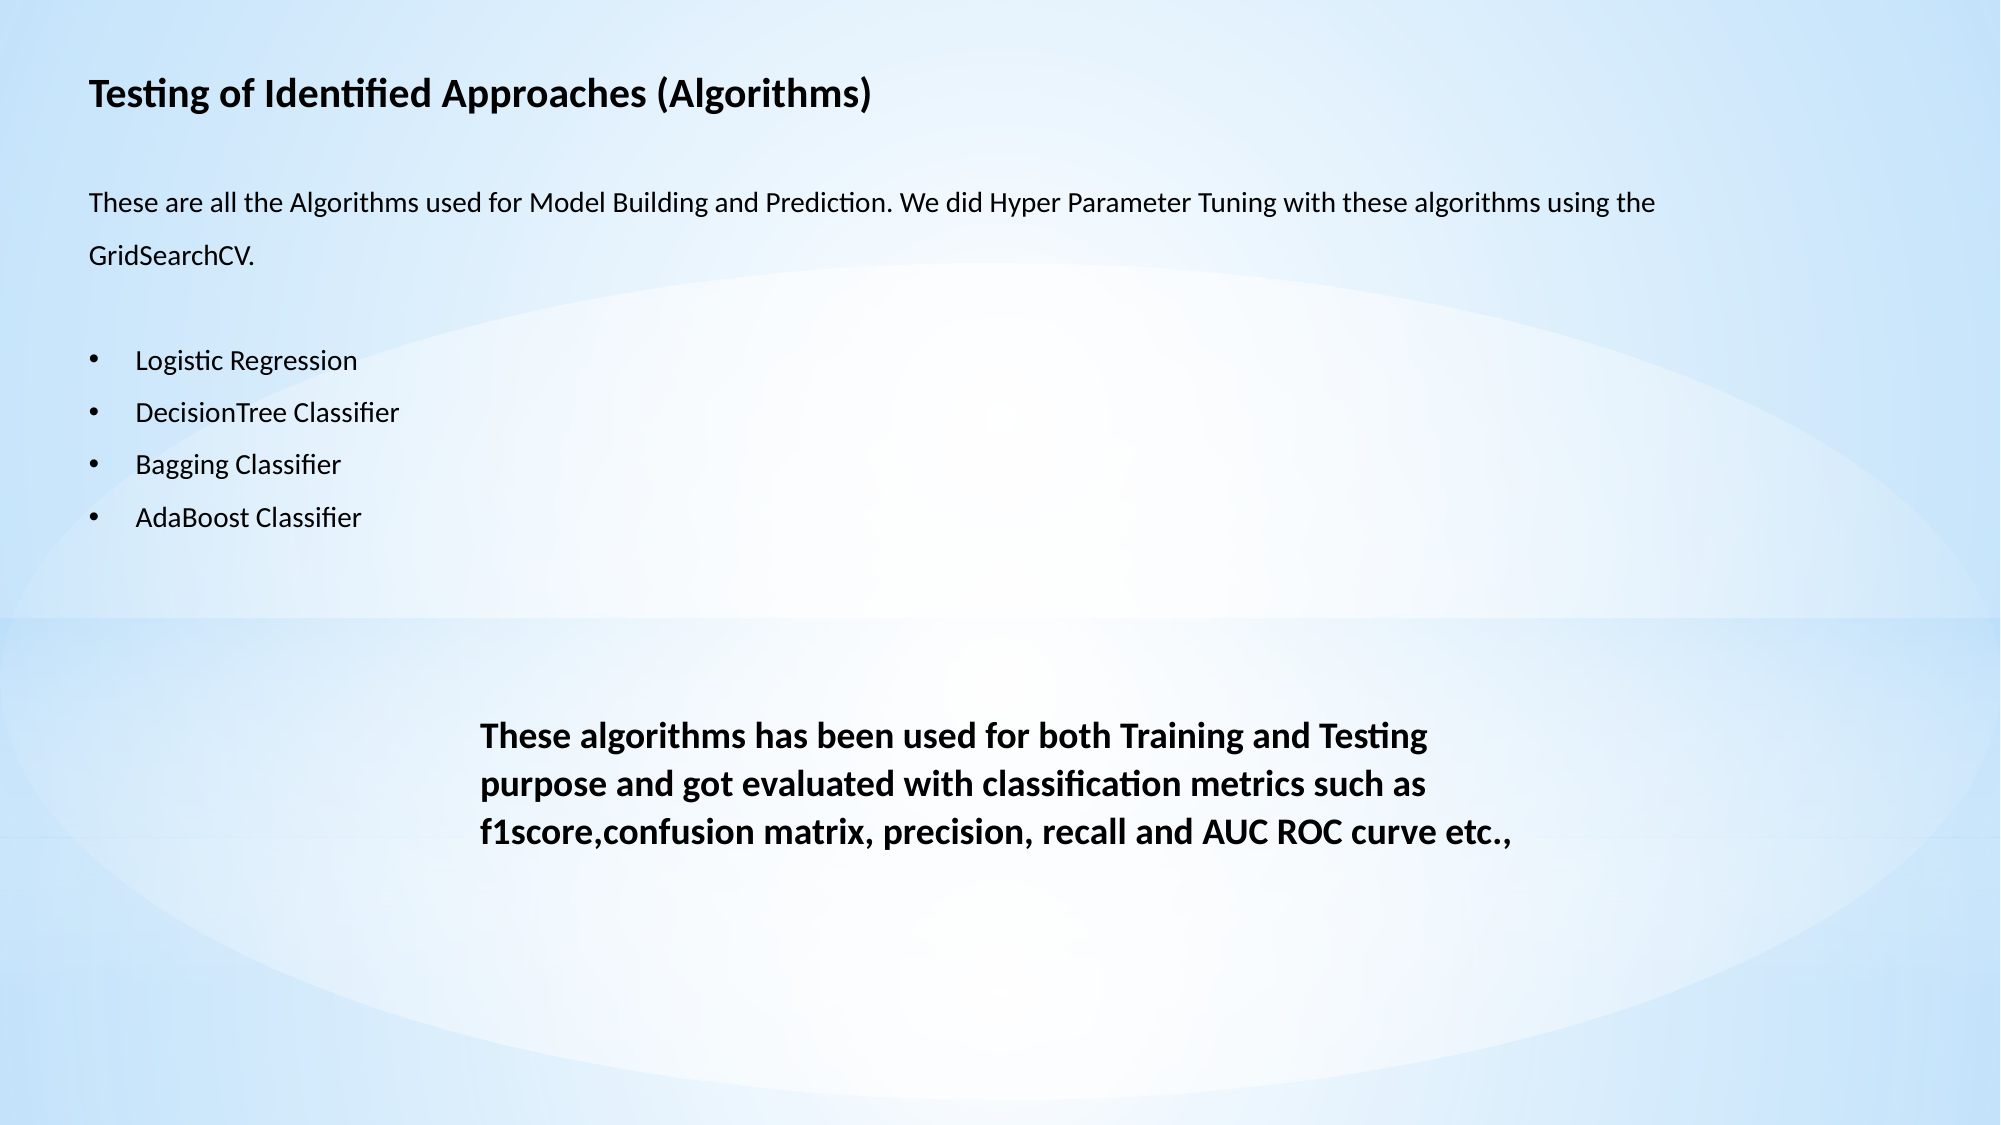

Testing of Identified Approaches (Algorithms)

These are all the Algorithms used for Model Building and Prediction. We did Hyper Parameter Tuning with these algorithms using the GridSearchCV.

Logistic Regression
DecisionTree Classifier
Bagging Classifier
AdaBoost Classifier
These algorithms has been used for both Training and Testing purpose and got evaluated with classification metrics such as f1score,confusion matrix, precision, recall and AUC ROC curve etc.,